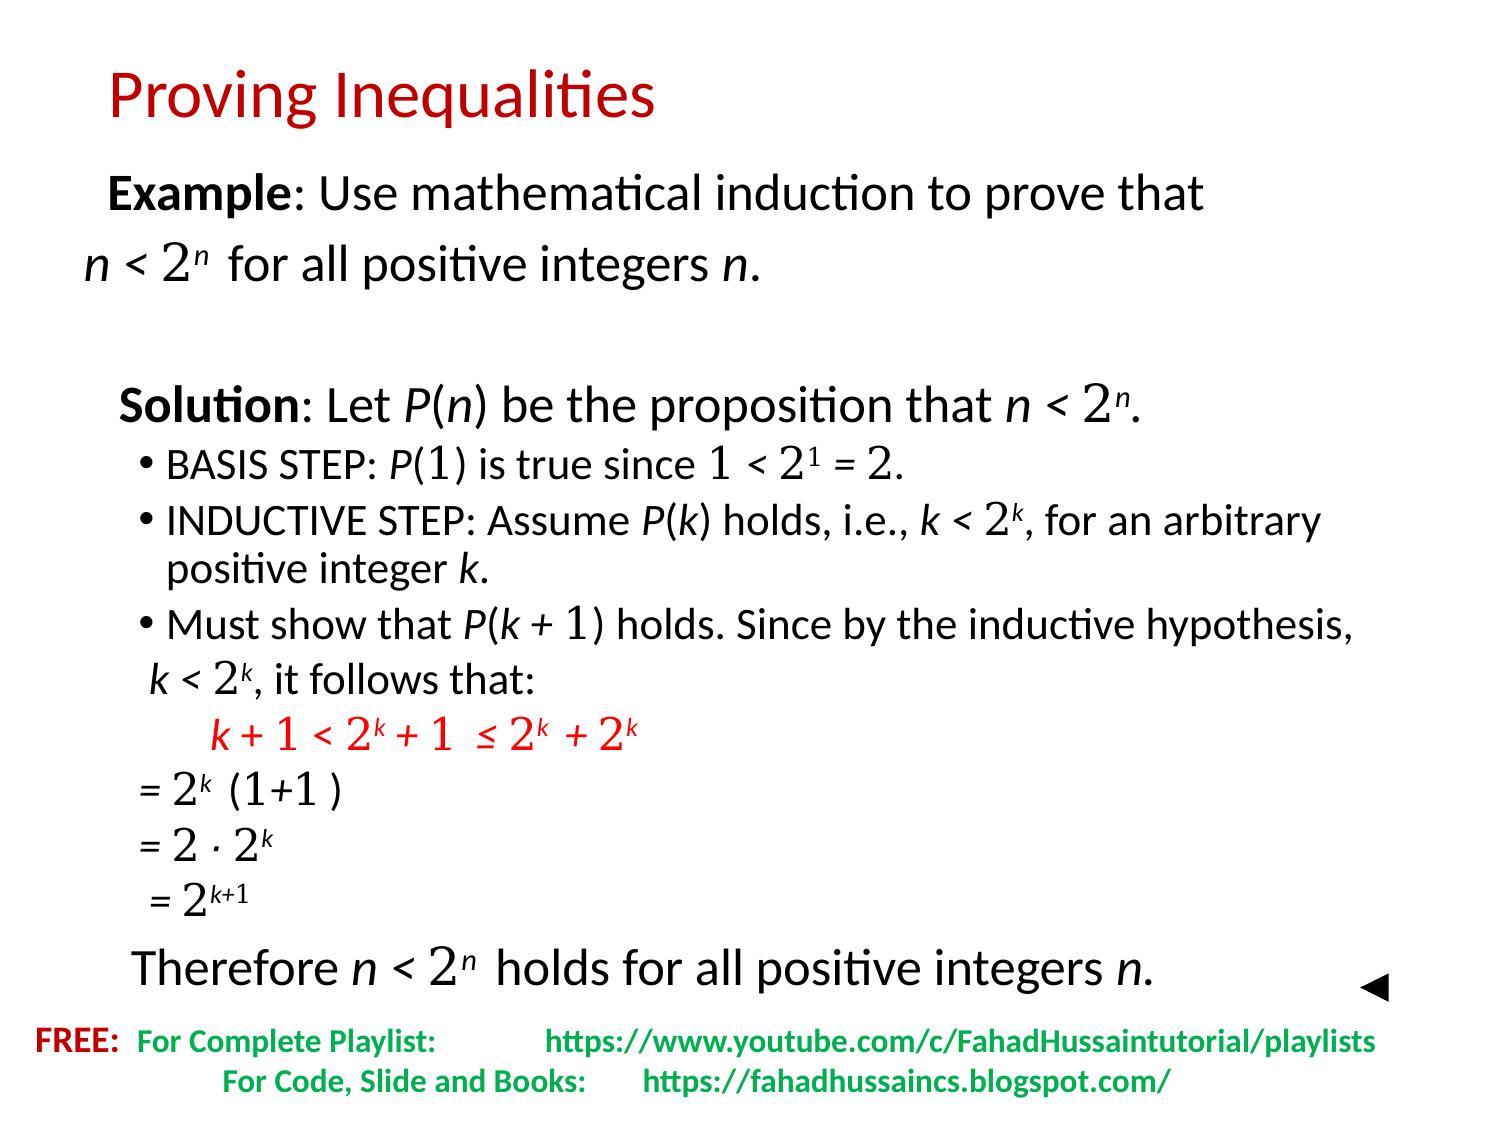

# Proving Inequalities
  Example: Use mathematical induction to prove that
n < 2n  for all positive integers n.

   Solution: Let P(n) be the proposition that n < 2n.
BASIS STEP: P(1) is true since 1 < 21 = 2.
INDUCTIVE STEP: Assume P(k) holds, i.e., k < 2k, for an arbitrary positive integer k.
Must show that P(k + 1) holds. Since by the inductive hypothesis,
 k < 2k, it follows that:
       k + 1 < 2k + 1  ≤ 2k  + 2k
= 2k  (1+1 )
= 2 ∙ 2k
 = 2k+1
    Therefore n < 2n  holds for all positive integers n.

FREE:  For Complete Playlist: 	        https://www.youtube.com/c/FahadHussaintutorial/playlists
	     For Code, Slide and Books:	 https://fahadhussaincs.blogspot.com/